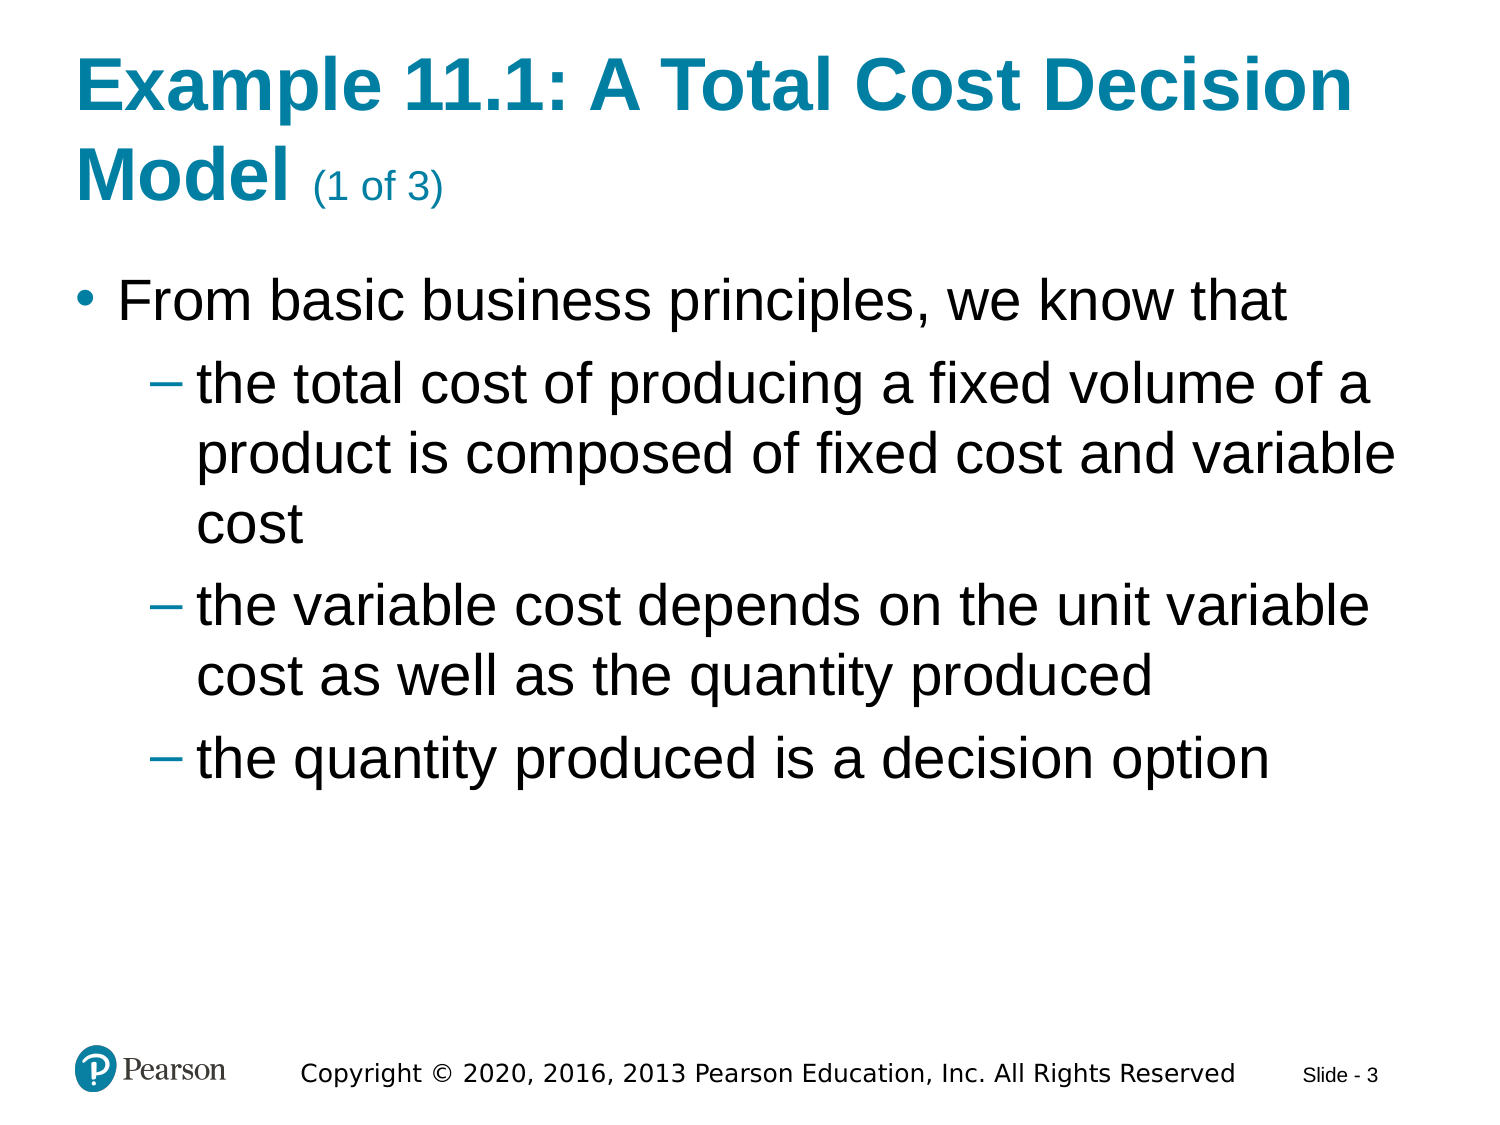

# Example 11.1: A Total Cost Decision Model (1 of 3)
From basic business principles, we know that
the total cost of producing a fixed volume of a product is composed of fixed cost and variable cost
the variable cost depends on the unit variable cost as well as the quantity produced
the quantity produced is a decision option